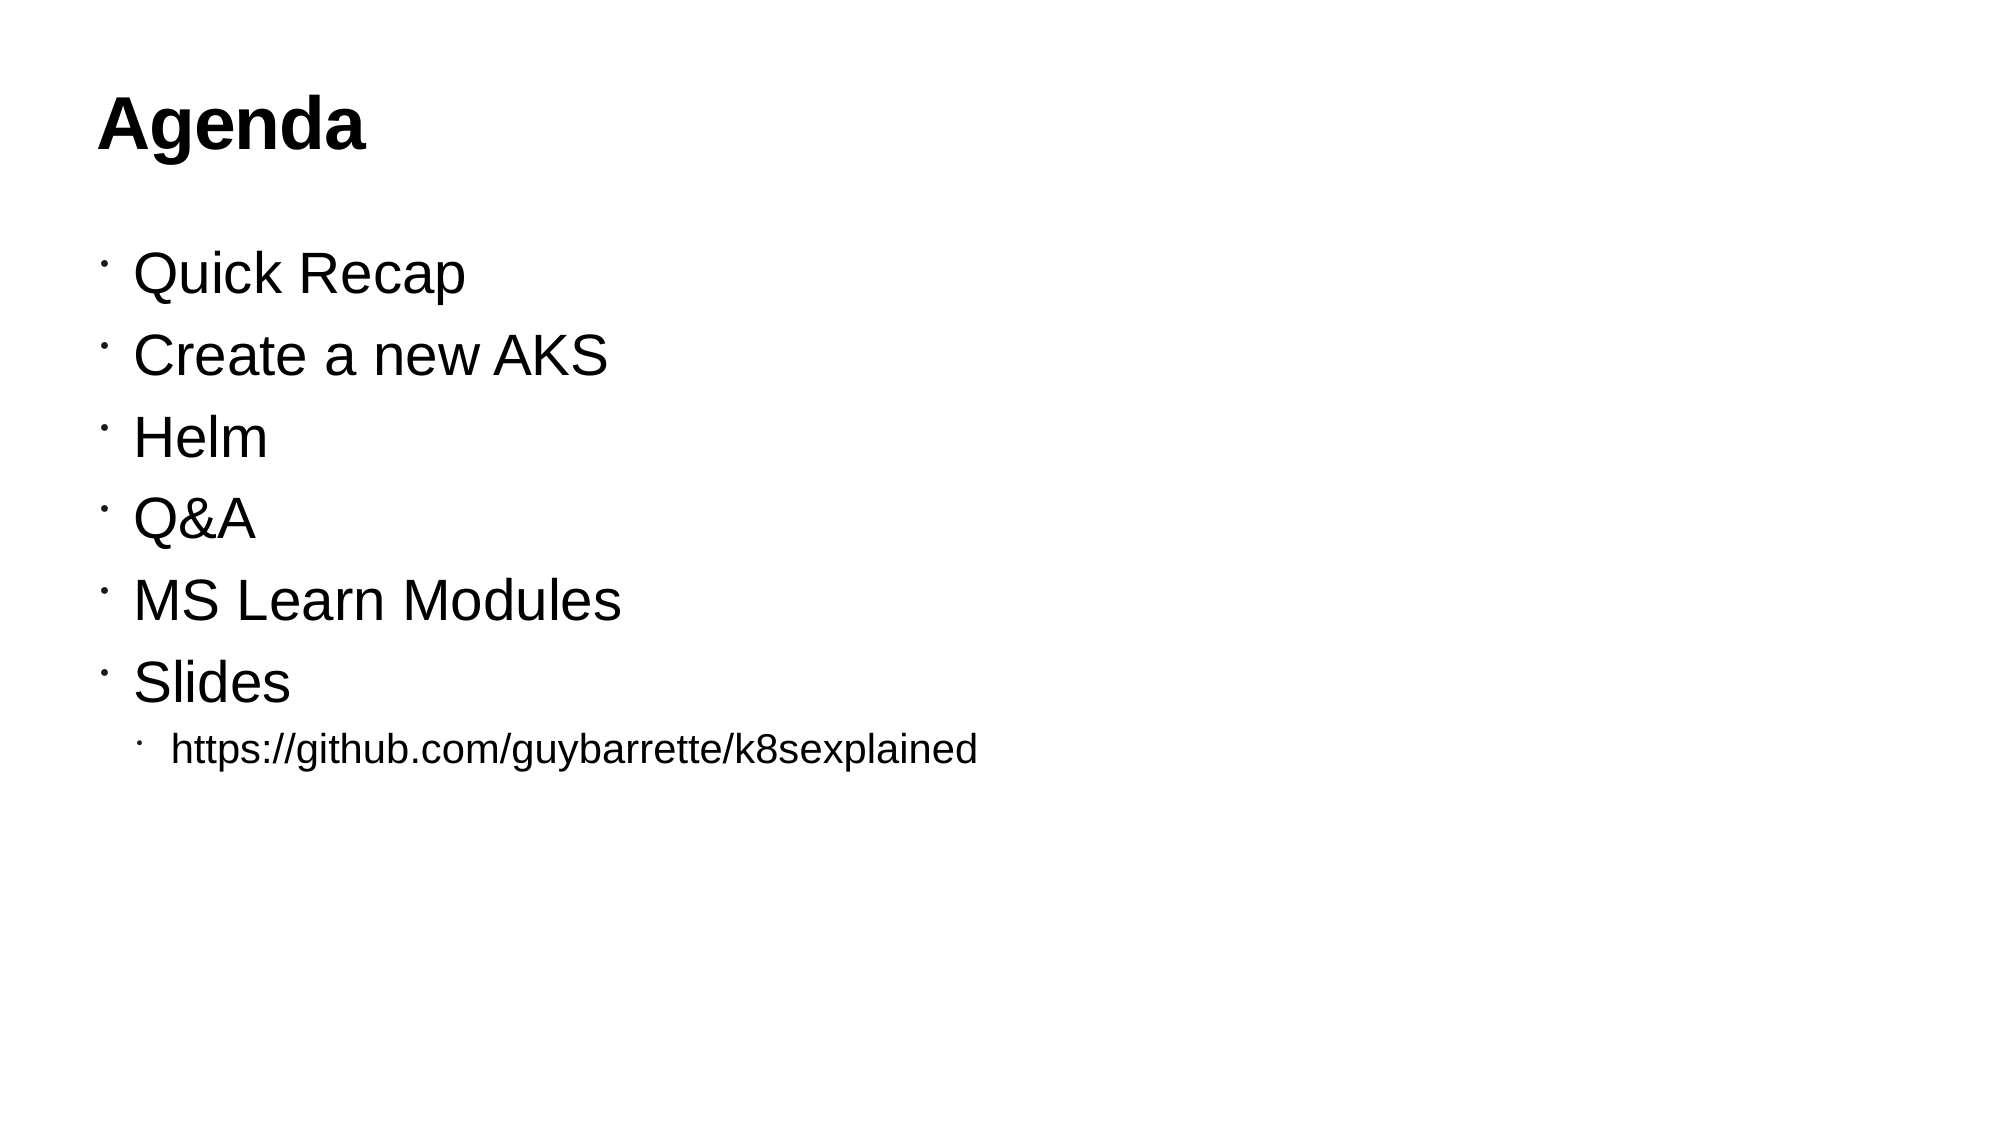

# Agenda
Quick Recap
Create a new AKS
Helm
Q&A
MS Learn Modules
Slides
https://github.com/guybarrette/k8sexplained